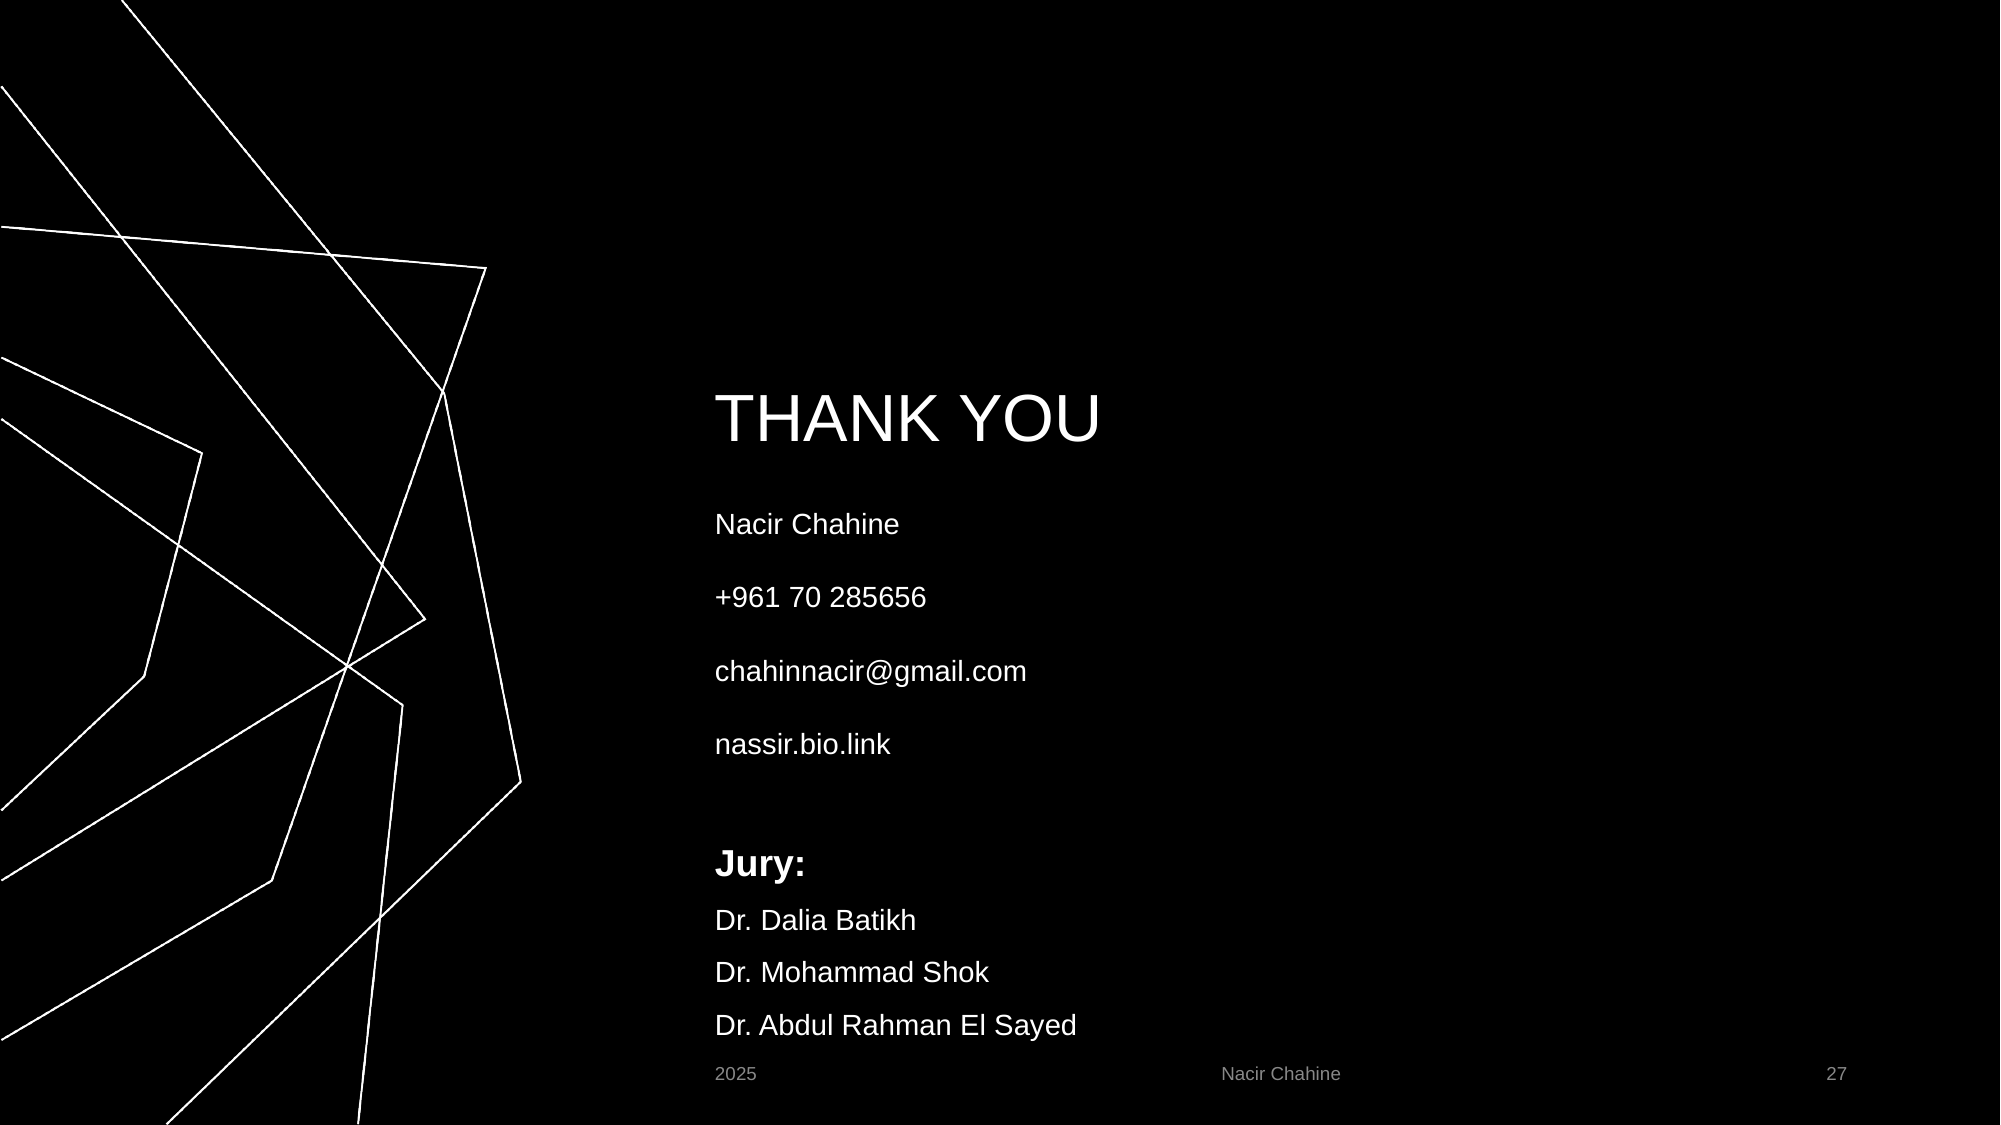

# THANK YOU
Nacir Chahine
+961 70 285656
chahinnacir@gmail.com
nassir.bio.link
Jury:
Dr. Dalia Batikh
Dr. Mohammad Shok
Dr. Abdul Rahman El Sayed
2025
Nacir Chahine
27